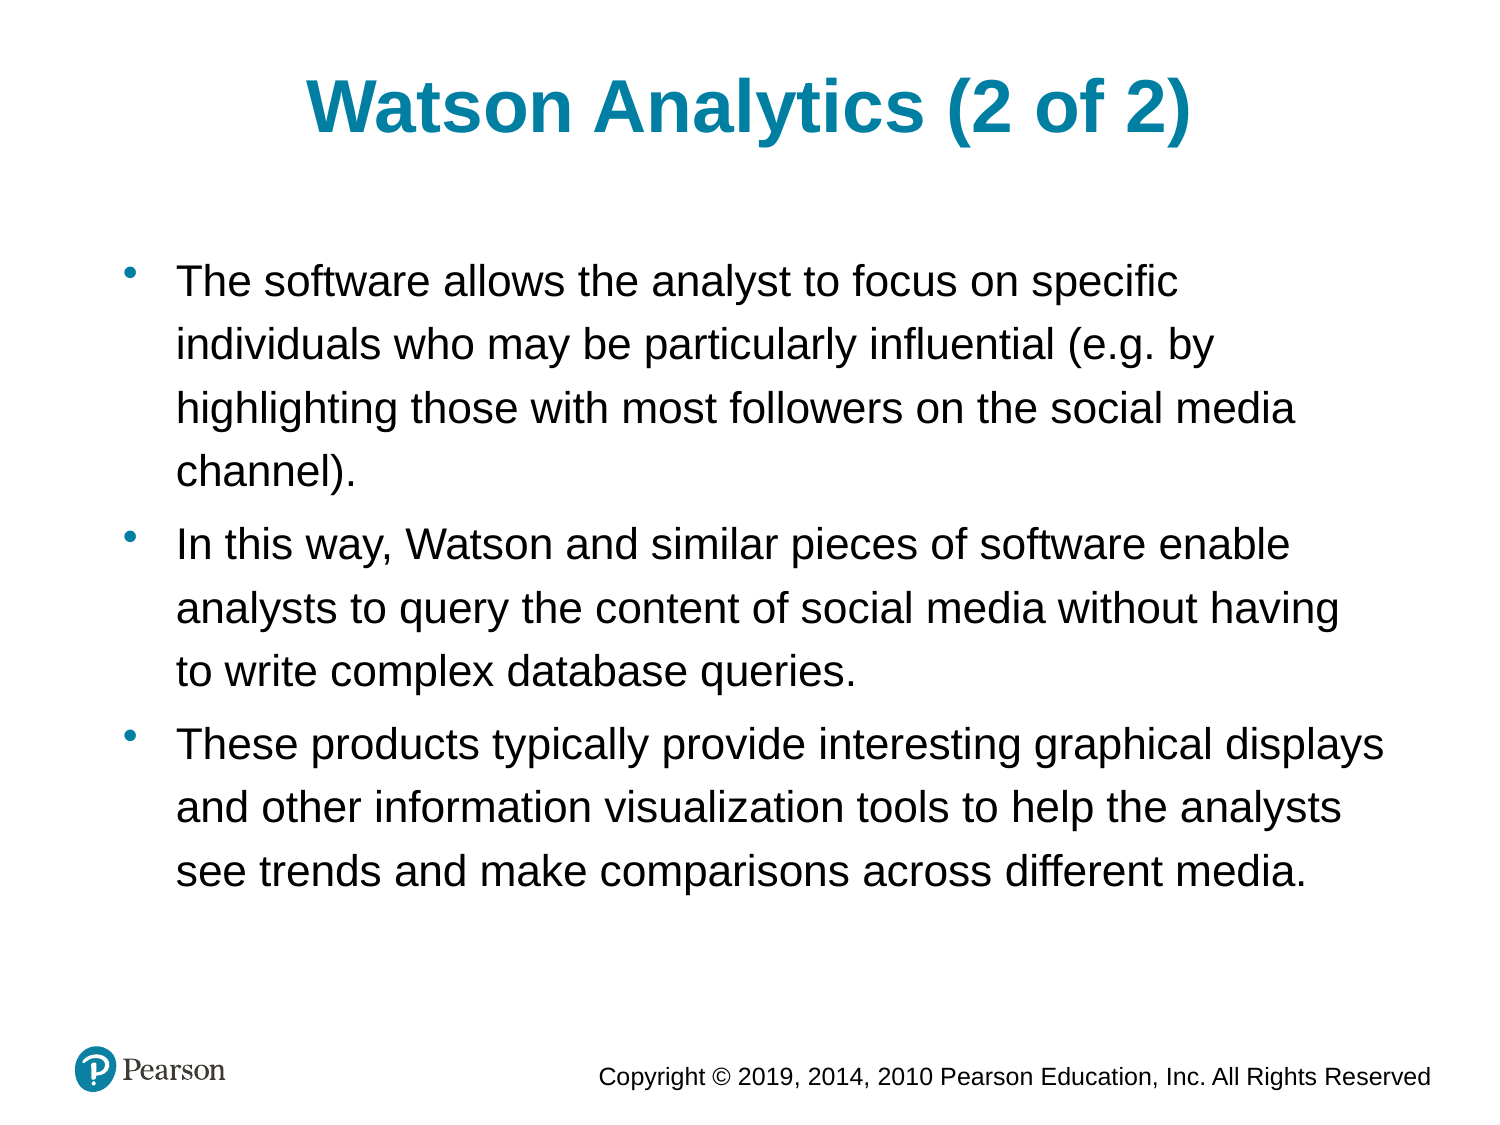

Watson Analytics (2 of 2)
The software allows the analyst to focus on specific individuals who may be particularly influential (e.g. by highlighting those with most followers on the social media channel).
In this way, Watson and similar pieces of software enable analysts to query the content of social media without having to write complex database queries.
These products typically provide interesting graphical displays and other information visualization tools to help the analysts see trends and make comparisons across different media.